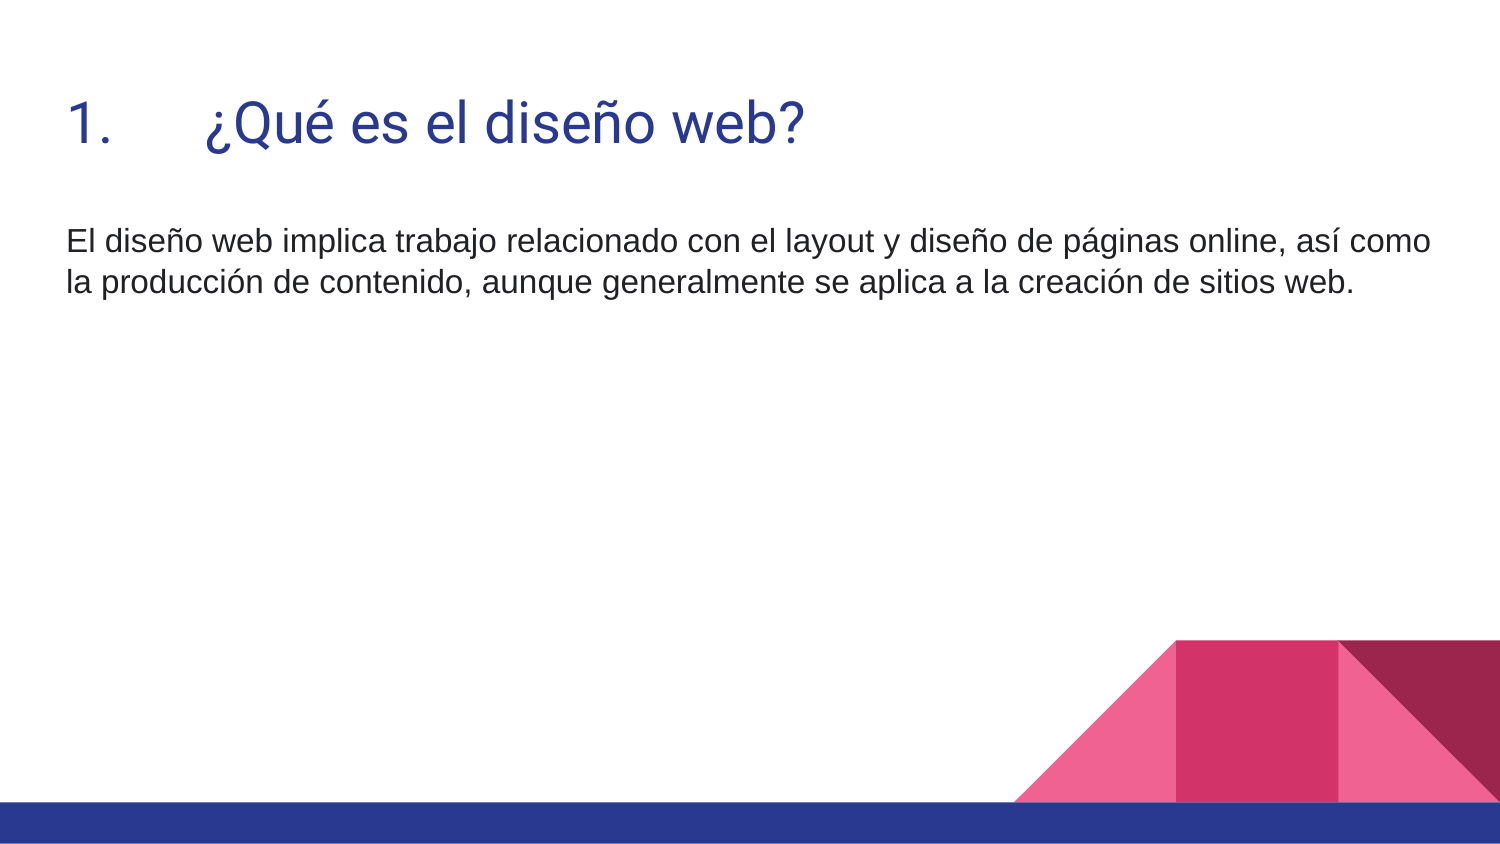

# 1.	¿Qué es el diseño web?
El diseño web implica trabajo relacionado con el layout y diseño de páginas online, así como la producción de contenido, aunque generalmente se aplica a la creación de sitios web.